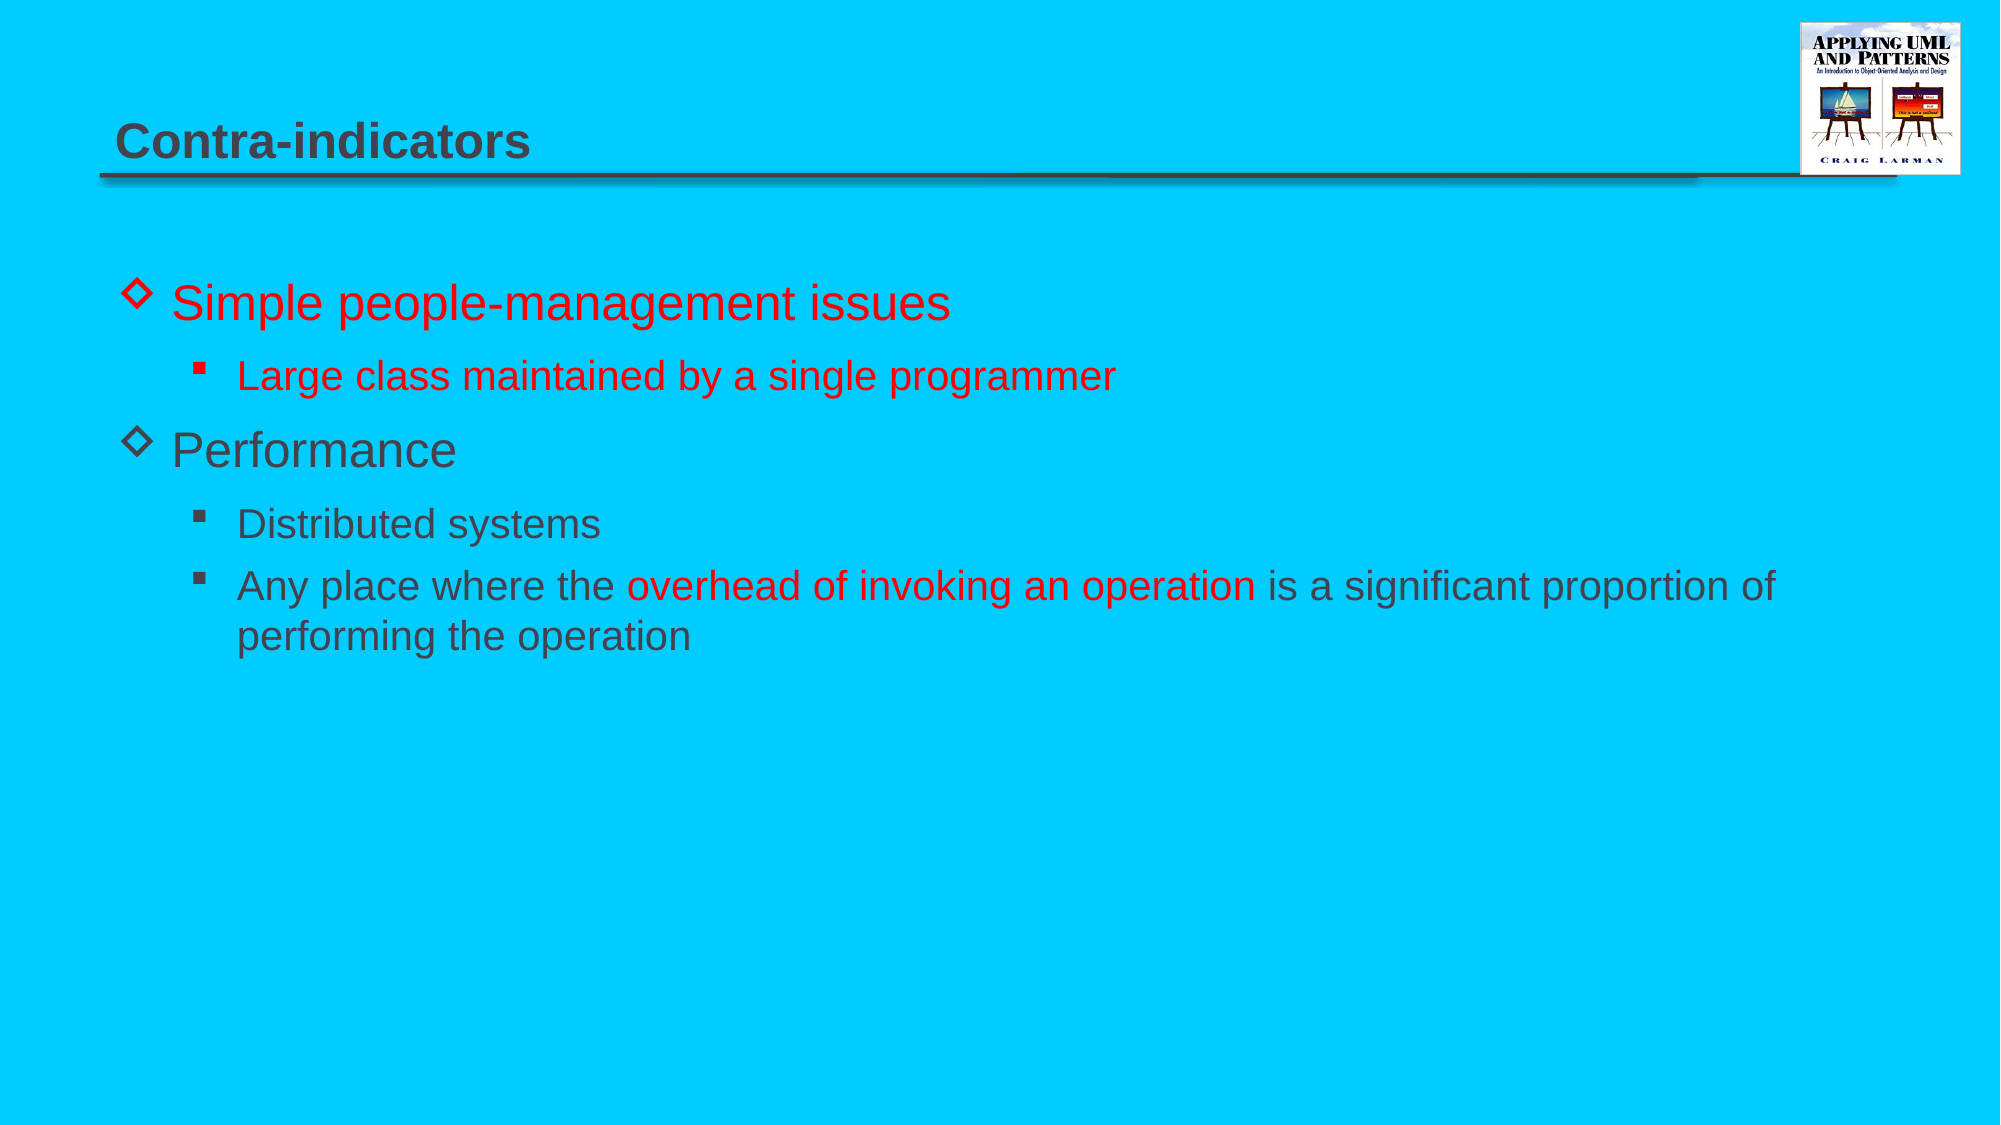

# Contra-indicators
Simple people-management issues
Large class maintained by a single programmer
Performance
Distributed systems
Any place where the overhead of invoking an operation is a significant proportion of performing the operation